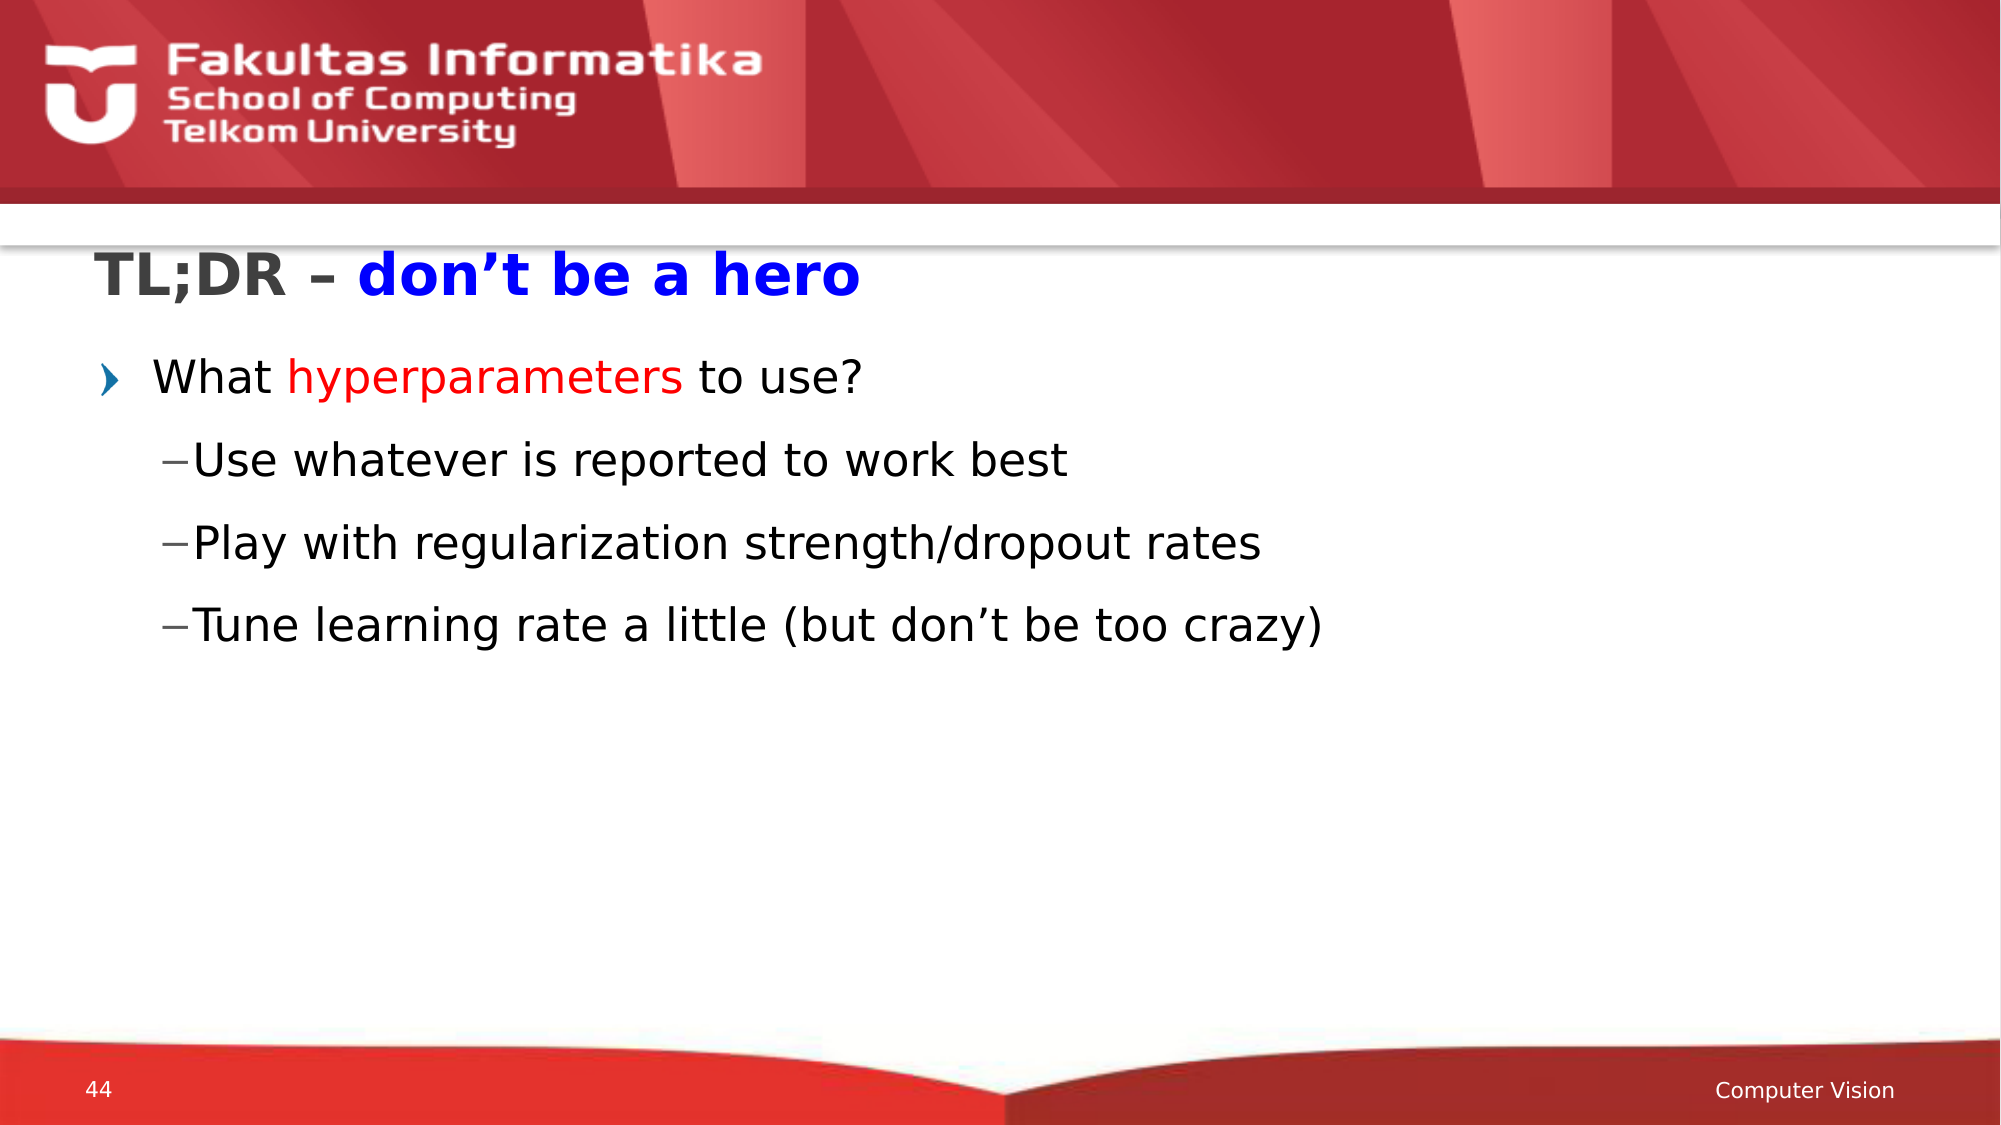

# TL;DR – don’t be a hero
What hyperparameters to use?
Use whatever is reported to work best
Play with regularization strength/dropout rates
Tune learning rate a little (but don’t be too crazy)

Computer Vision
44